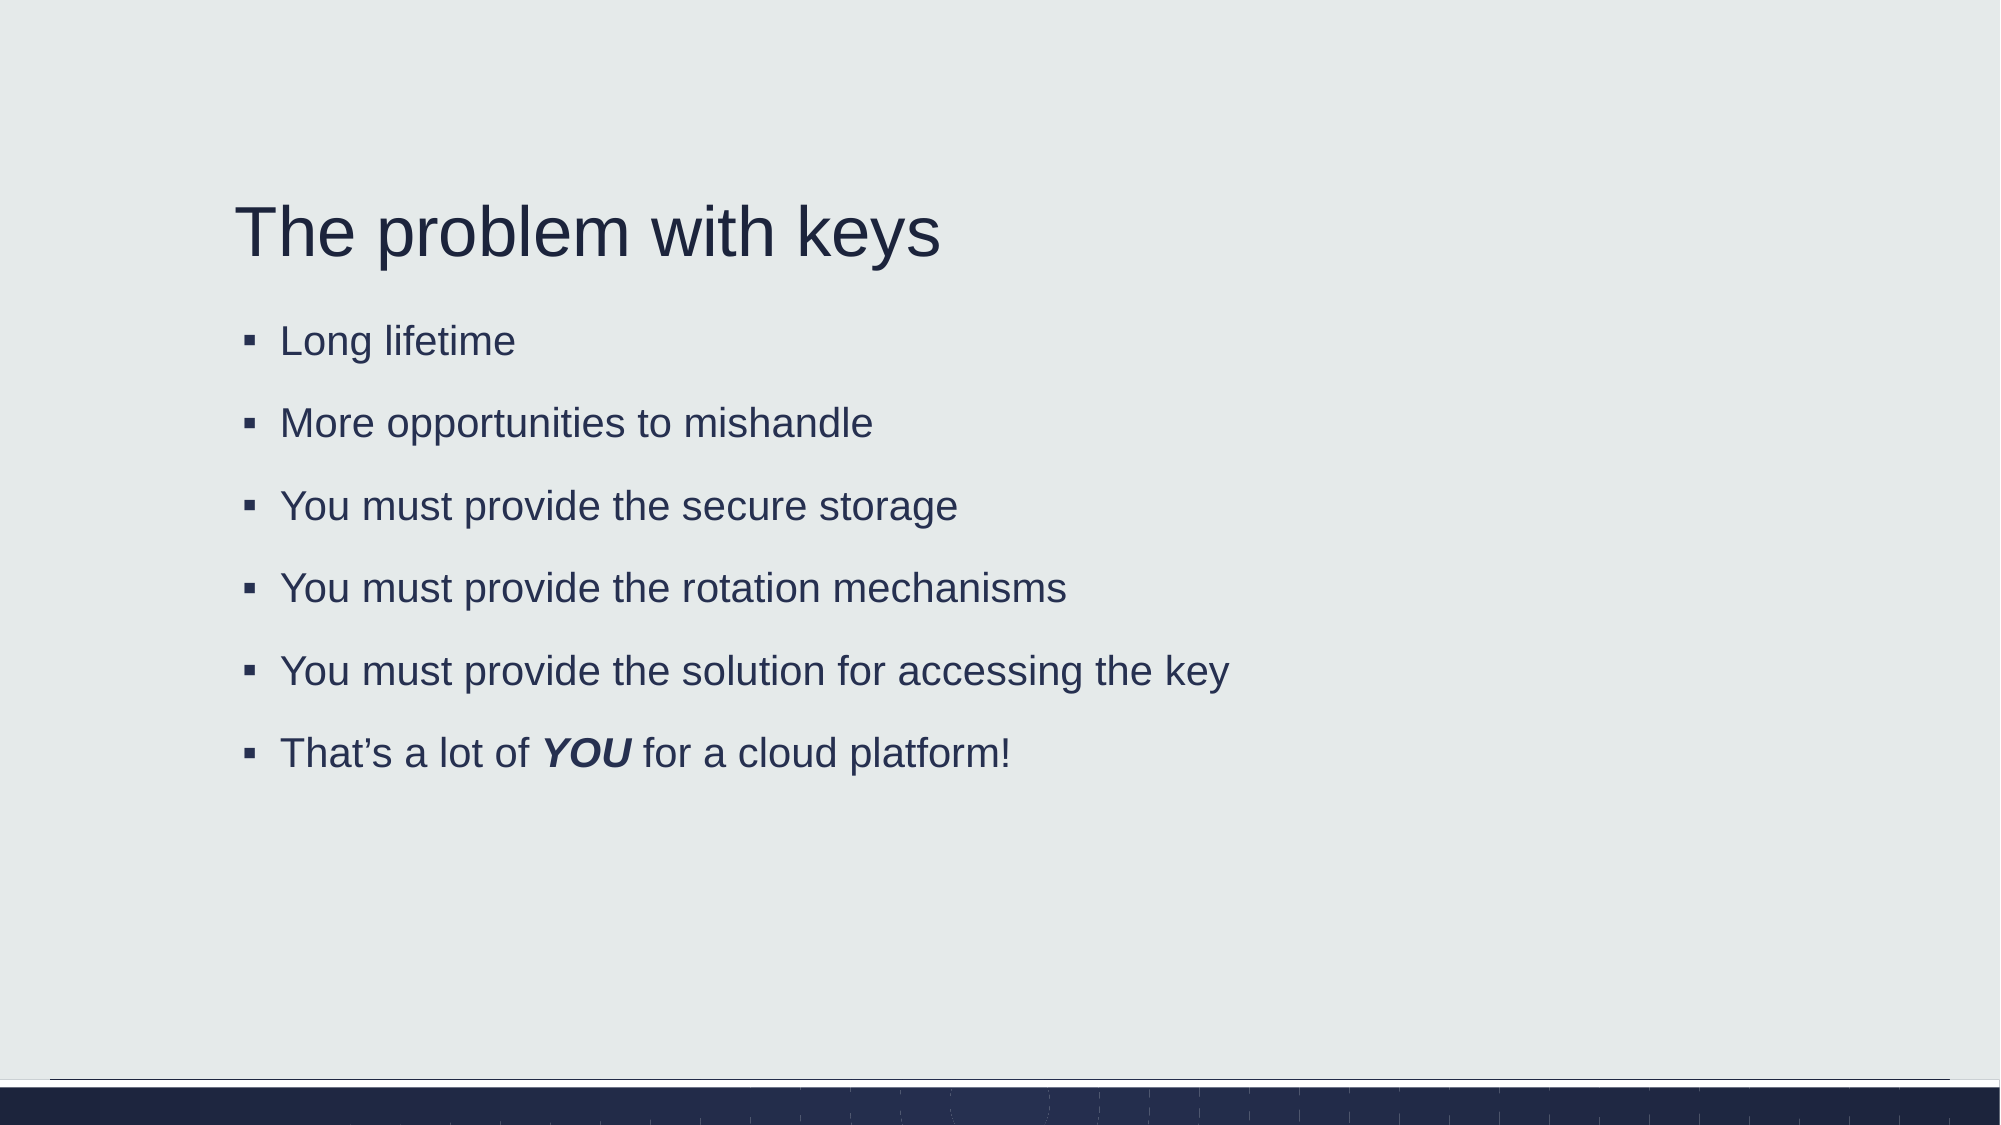

# The problem with keys
Long lifetime
More opportunities to mishandle
You must provide the secure storage
You must provide the rotation mechanisms
You must provide the solution for accessing the key
That’s a lot of YOU for a cloud platform!